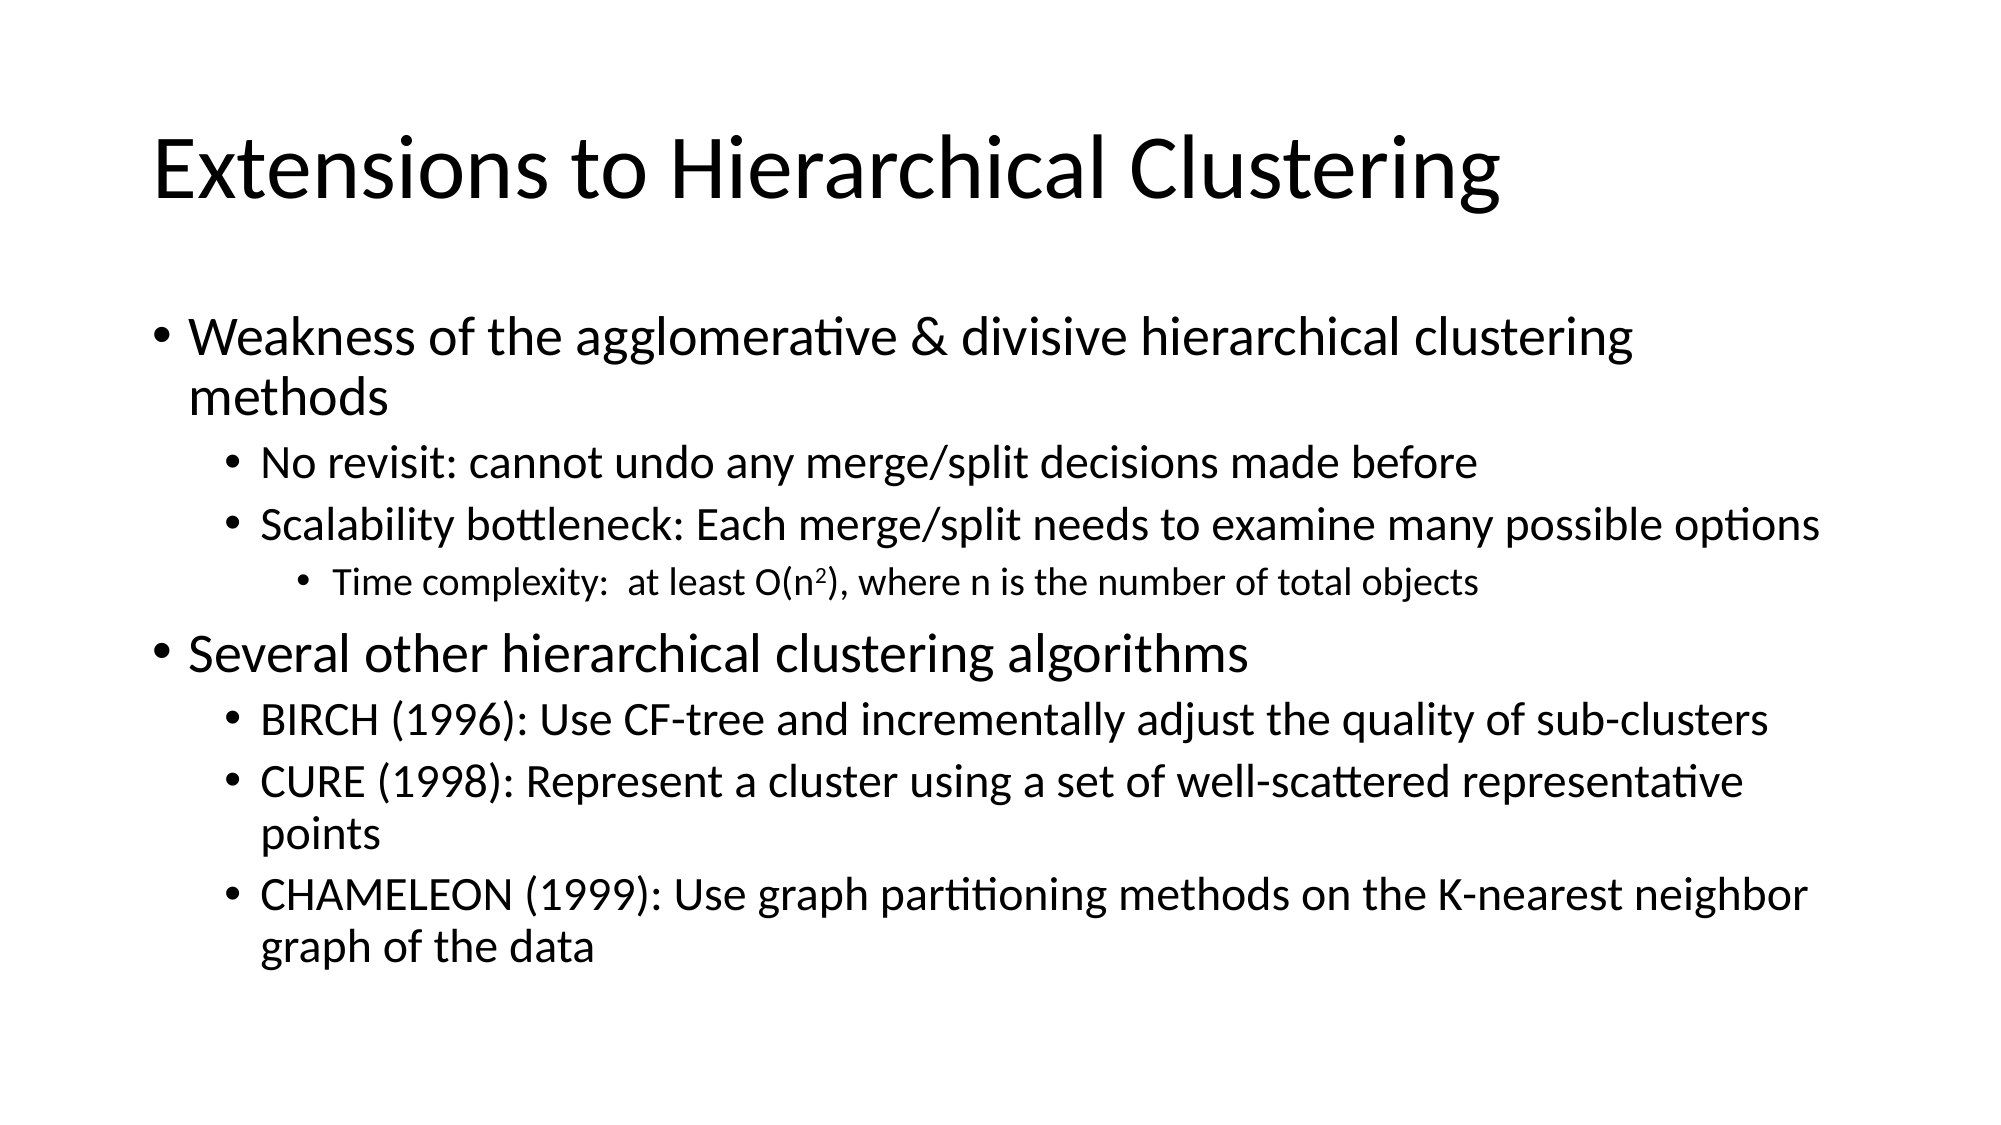

# Extensions to Hierarchical Clustering
Weakness of the agglomerative & divisive hierarchical clustering methods
No revisit: cannot undo any merge/split decisions made before
Scalability bottleneck: Each merge/split needs to examine many possible options
Time complexity:  at least O(n2), where n is the number of total objects
Several other hierarchical clustering algorithms
BIRCH (1996): Use CF-tree and incrementally adjust the quality of sub-clusters
CURE (1998): Represent a cluster using a set of well-scattered representative points
CHAMELEON (1999): Use graph partitioning methods on the K-nearest neighbor graph of the data